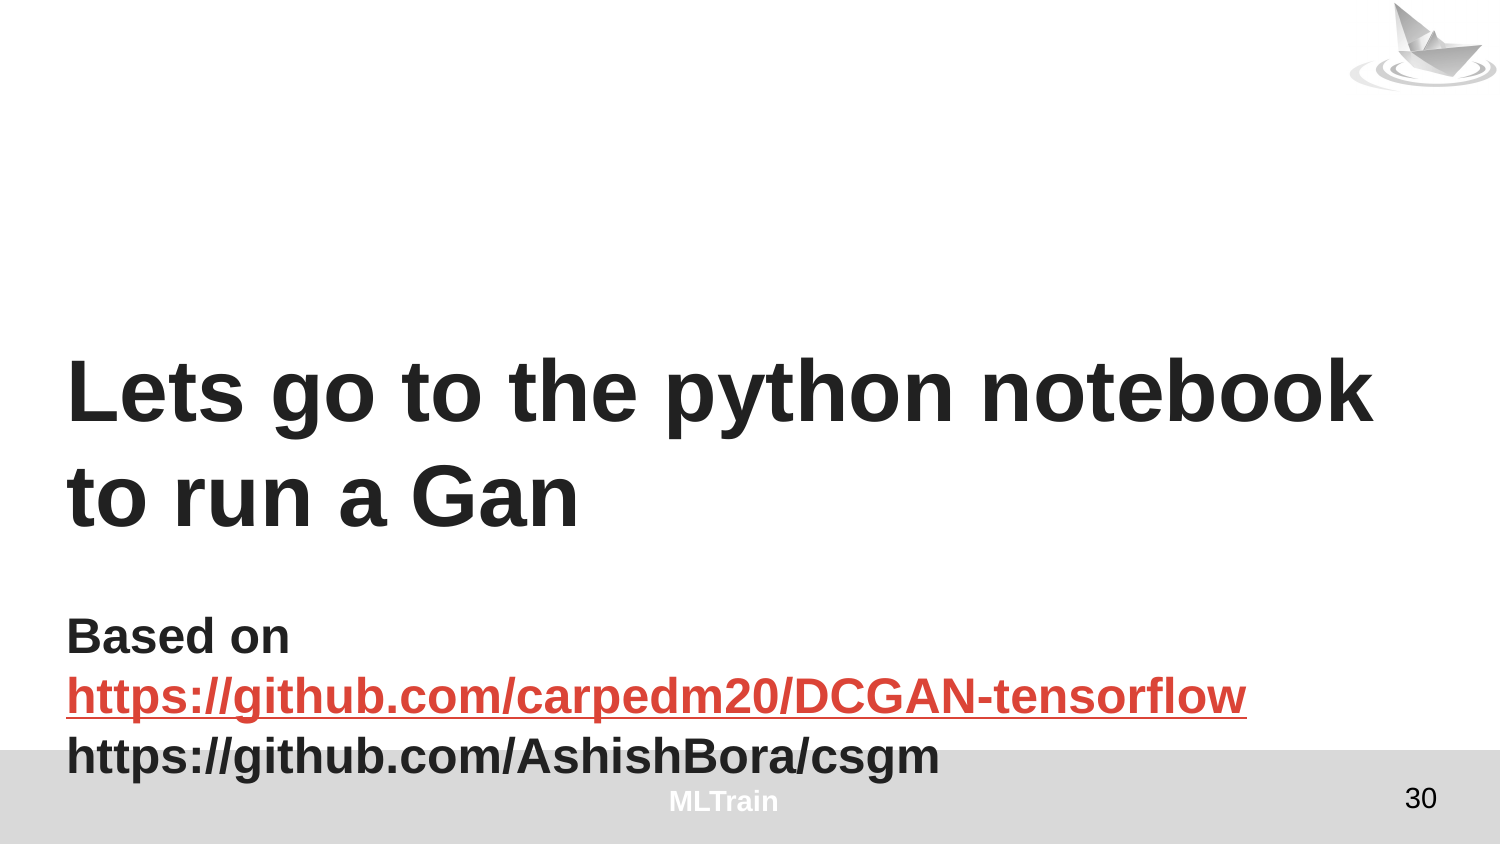

# Lets go to the python notebook to run a Gan

Based on
https://github.com/carpedm20/DCGAN-tensorflow
https://github.com/AshishBora/csgm
30